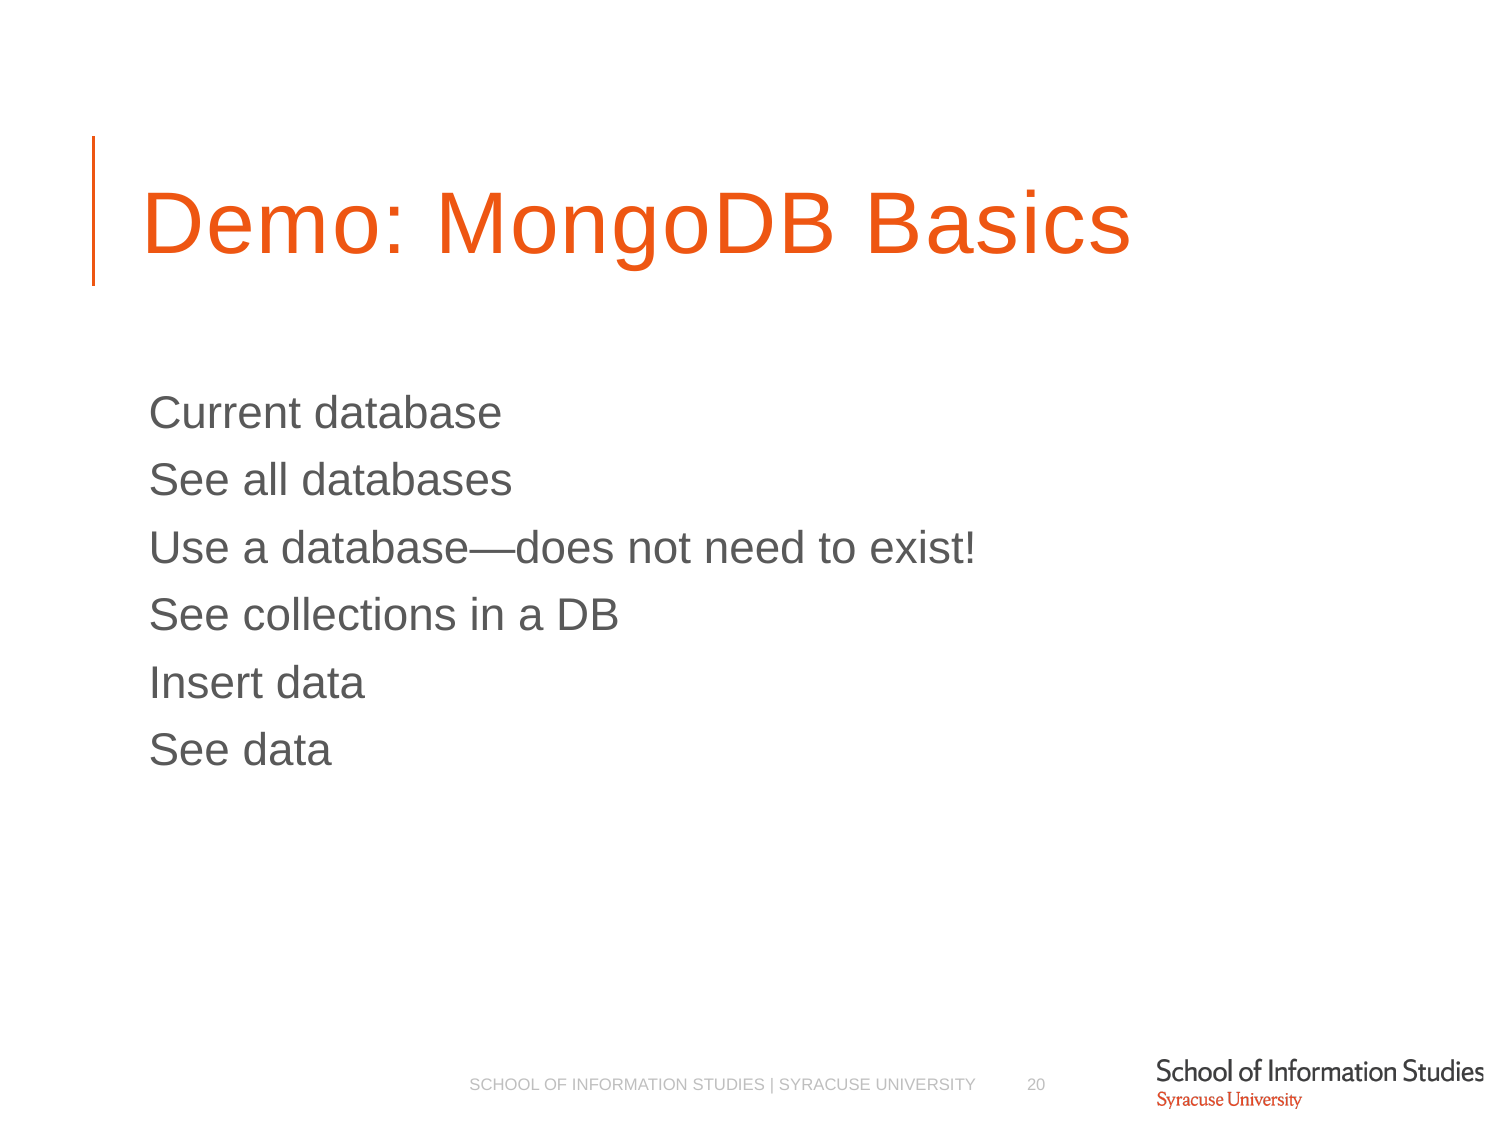

# Demo: MongoDB Basics
Current database
See all databases
Use a database—does not need to exist!
See collections in a DB
Insert data
See data
School of Information Studies | Syracuse University
20